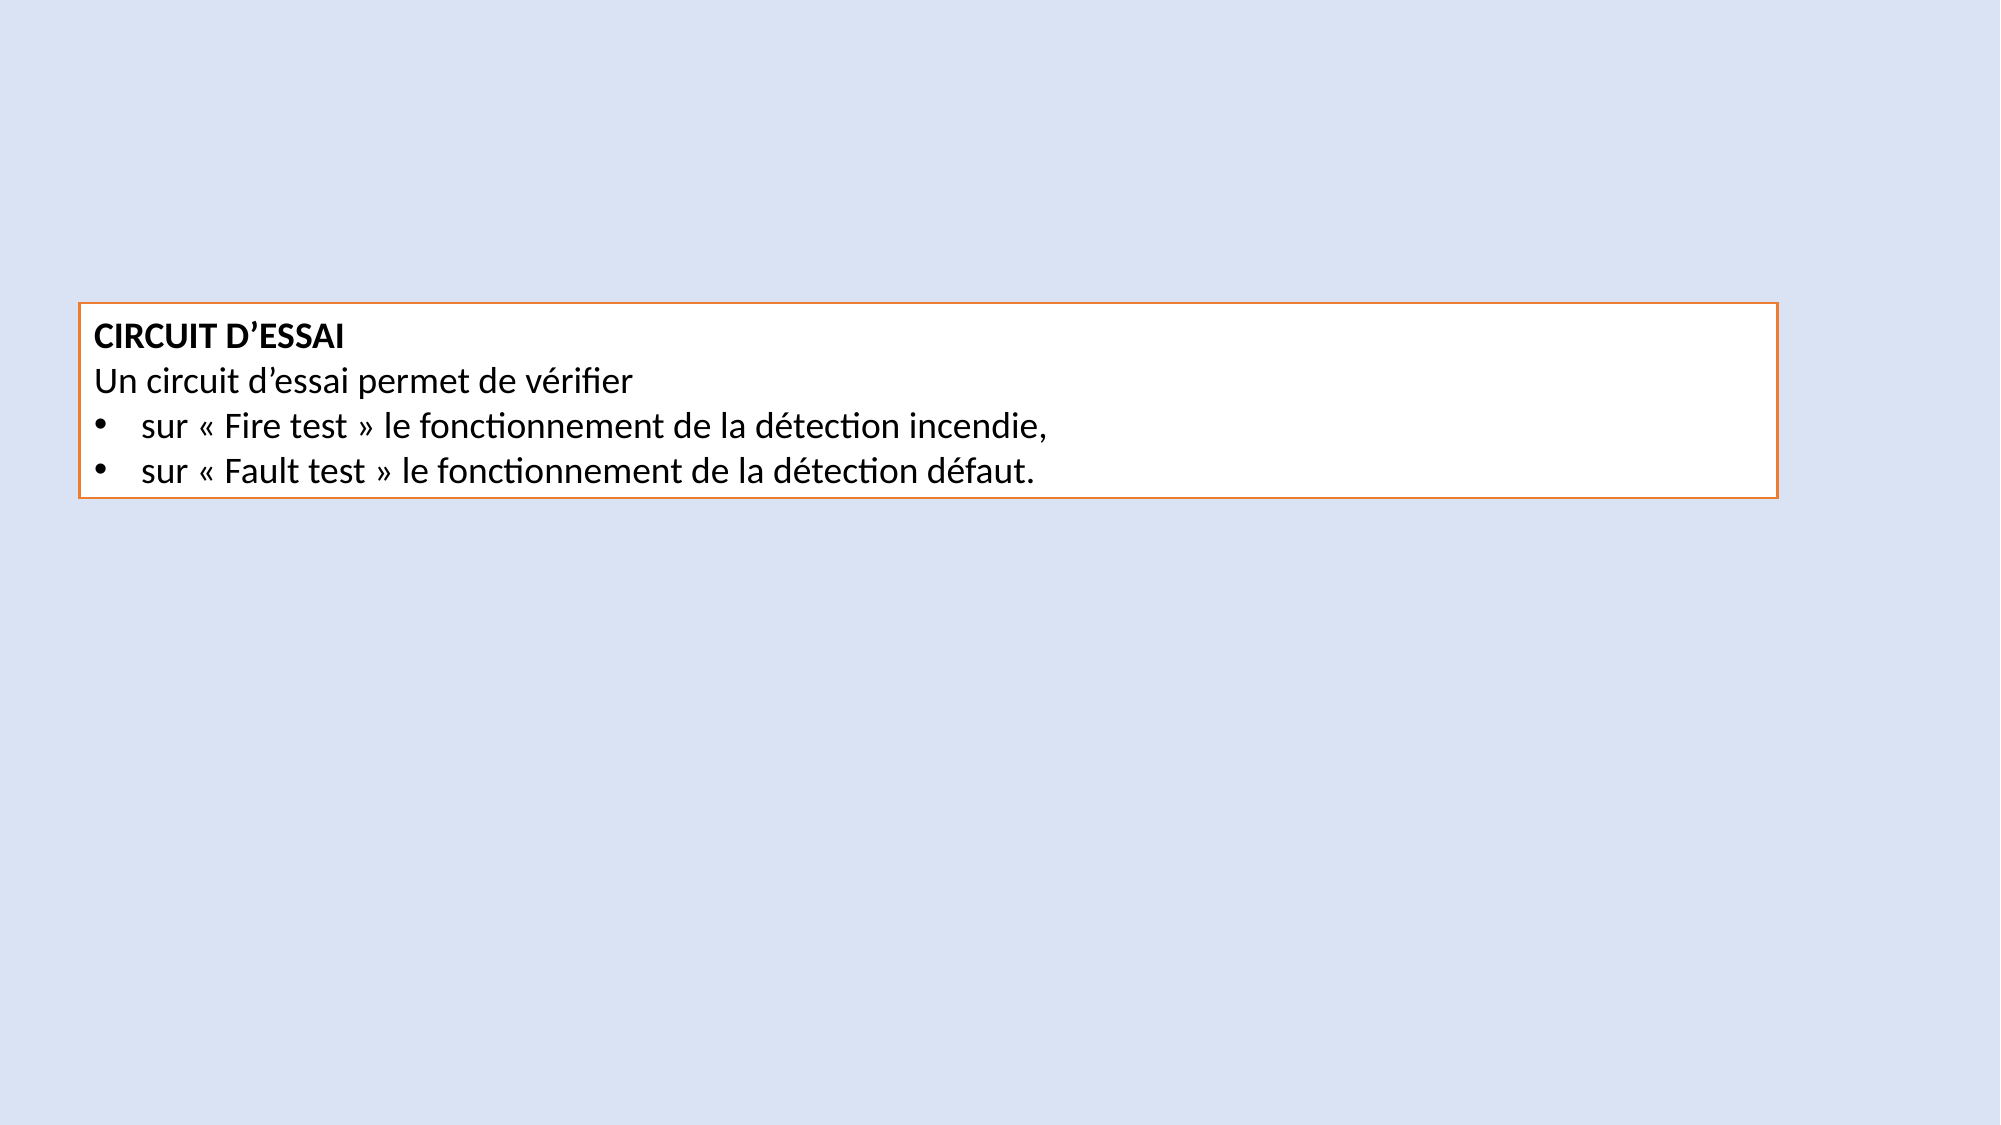

#
CIRCUIT D’ESSAI
Un circuit d’essai permet de vérifier
sur « Fire test » le fonctionnement de la détection incendie,
sur « Fault test » le fonctionnement de la détection défaut.